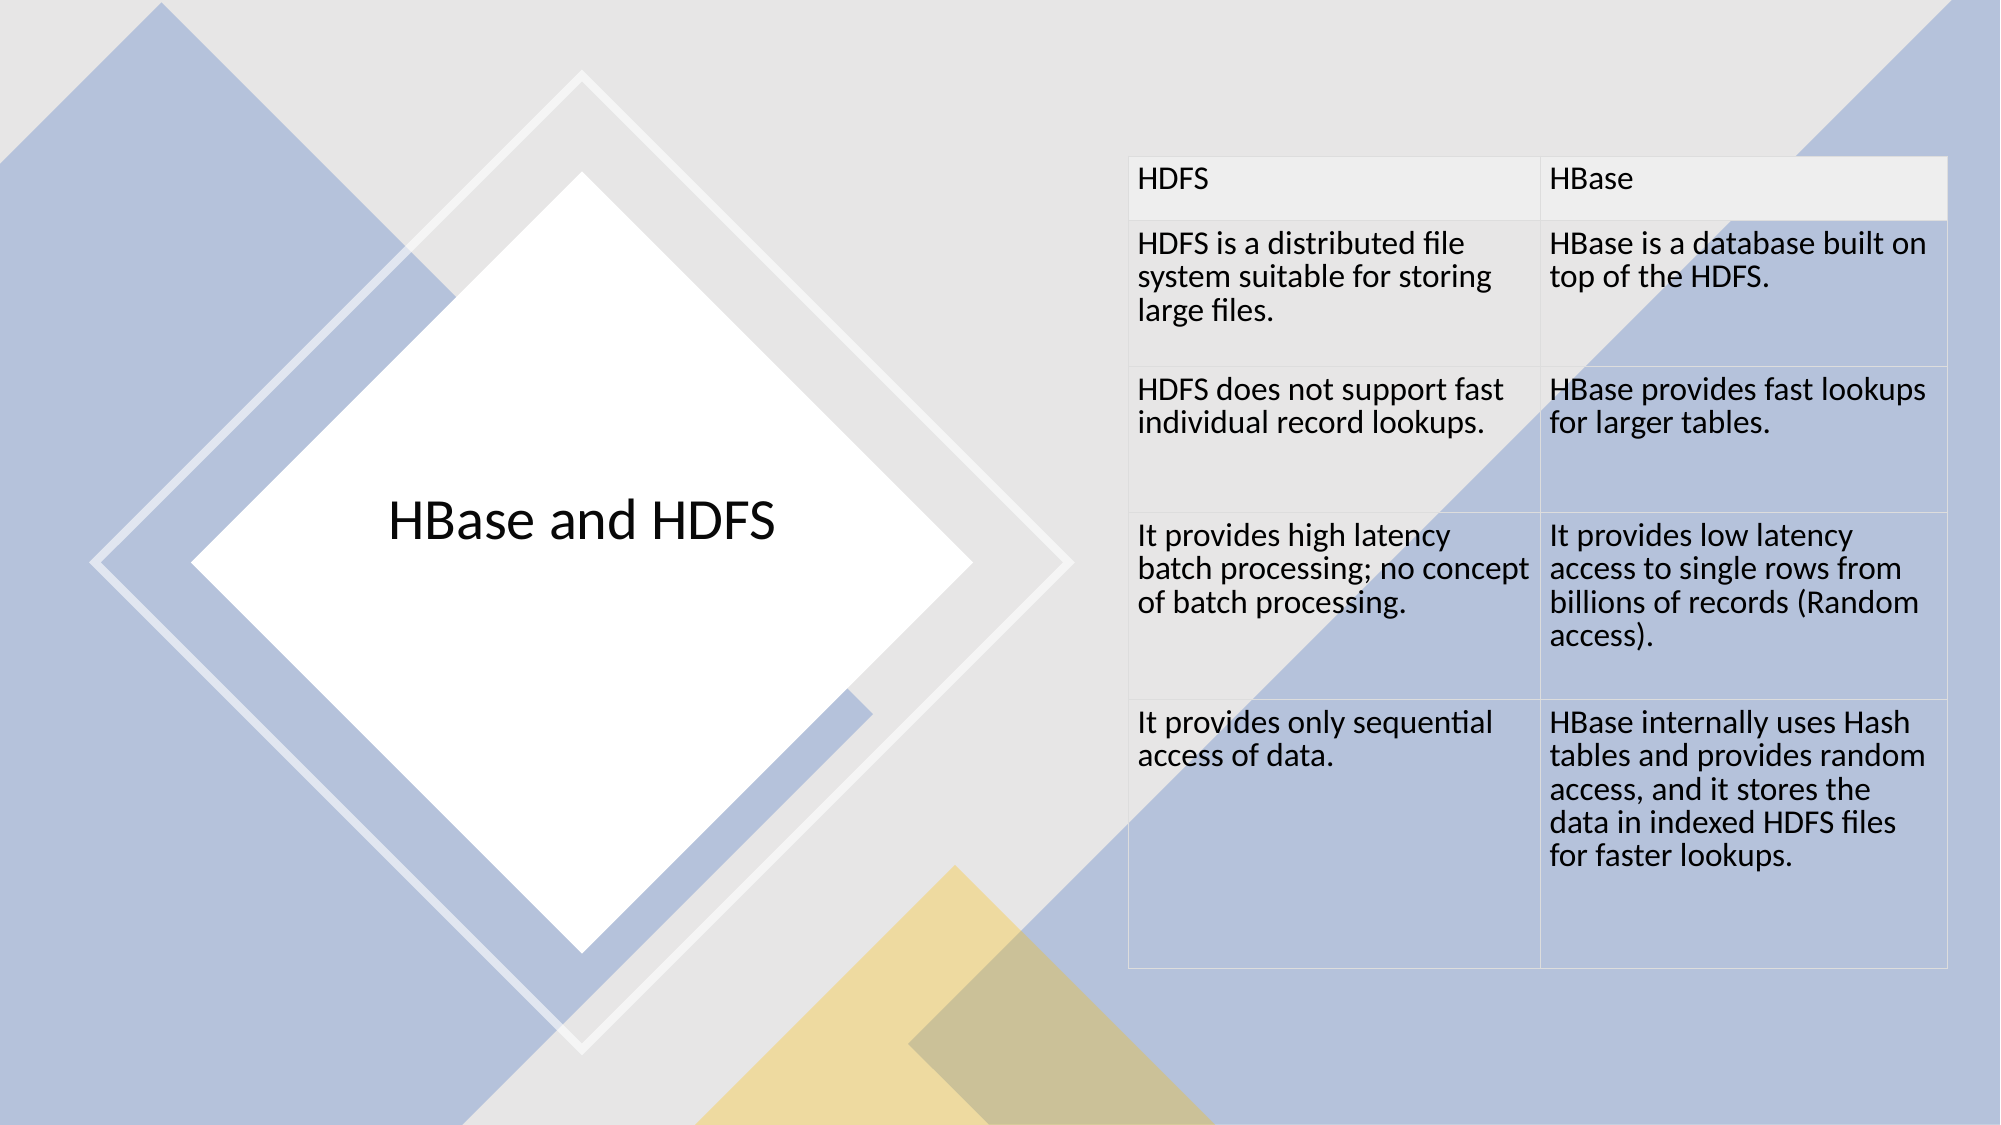

| HDFS | HBase |
| --- | --- |
| HDFS is a distributed file system suitable for storing large files. | HBase is a database built on top of the HDFS. |
| HDFS does not support fast individual record lookups. | HBase provides fast lookups for larger tables. |
| It provides high latency batch processing; no concept of batch processing. | It provides low latency access to single rows from billions of records (Random access). |
| It provides only sequential access of data. | HBase internally uses Hash tables and provides random access, and it stores the data in indexed HDFS files for faster lookups. |

HBase and HDFS